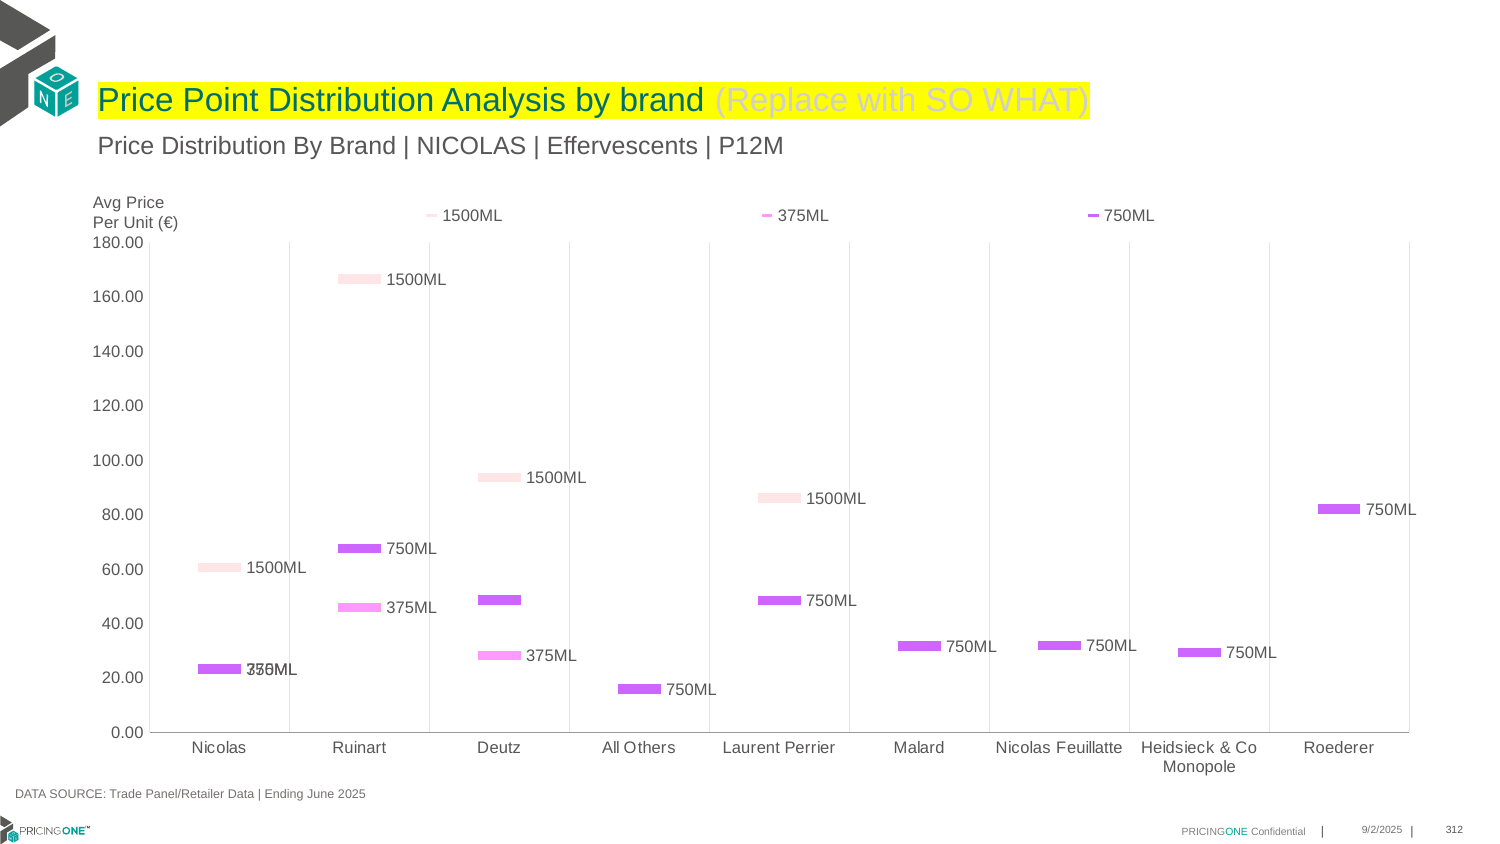

# Price Point Distribution Analysis by brand (Replace with SO WHAT)
Price Distribution By Brand | NICOLAS | Effervescents | P12M

### Chart

| Category | 1500ML | 375ML | 750ML |
|---|---|---|---|
| Nicolas | 60.5325 | 23.2053 | 23.1501 |
| Ruinart | 166.3839 | 45.7502 | 67.4673 |
| Deutz | 93.4269 | 28.1152 | 48.5313 |
| All Others | None | None | 15.7791 |
| Laurent Perrier | 85.9153 | None | 48.4289 |
| Malard | None | None | 31.5693 |
| Nicolas Feuillatte | None | None | 31.9069 |
| Heidsieck & Co Monopole | None | None | 29.2662 |
| Roederer | None | None | 81.9186 |
Avg Price
Per Unit (€)
DATA SOURCE: Trade Panel/Retailer Data | Ending June 2025
9/2/2025
312